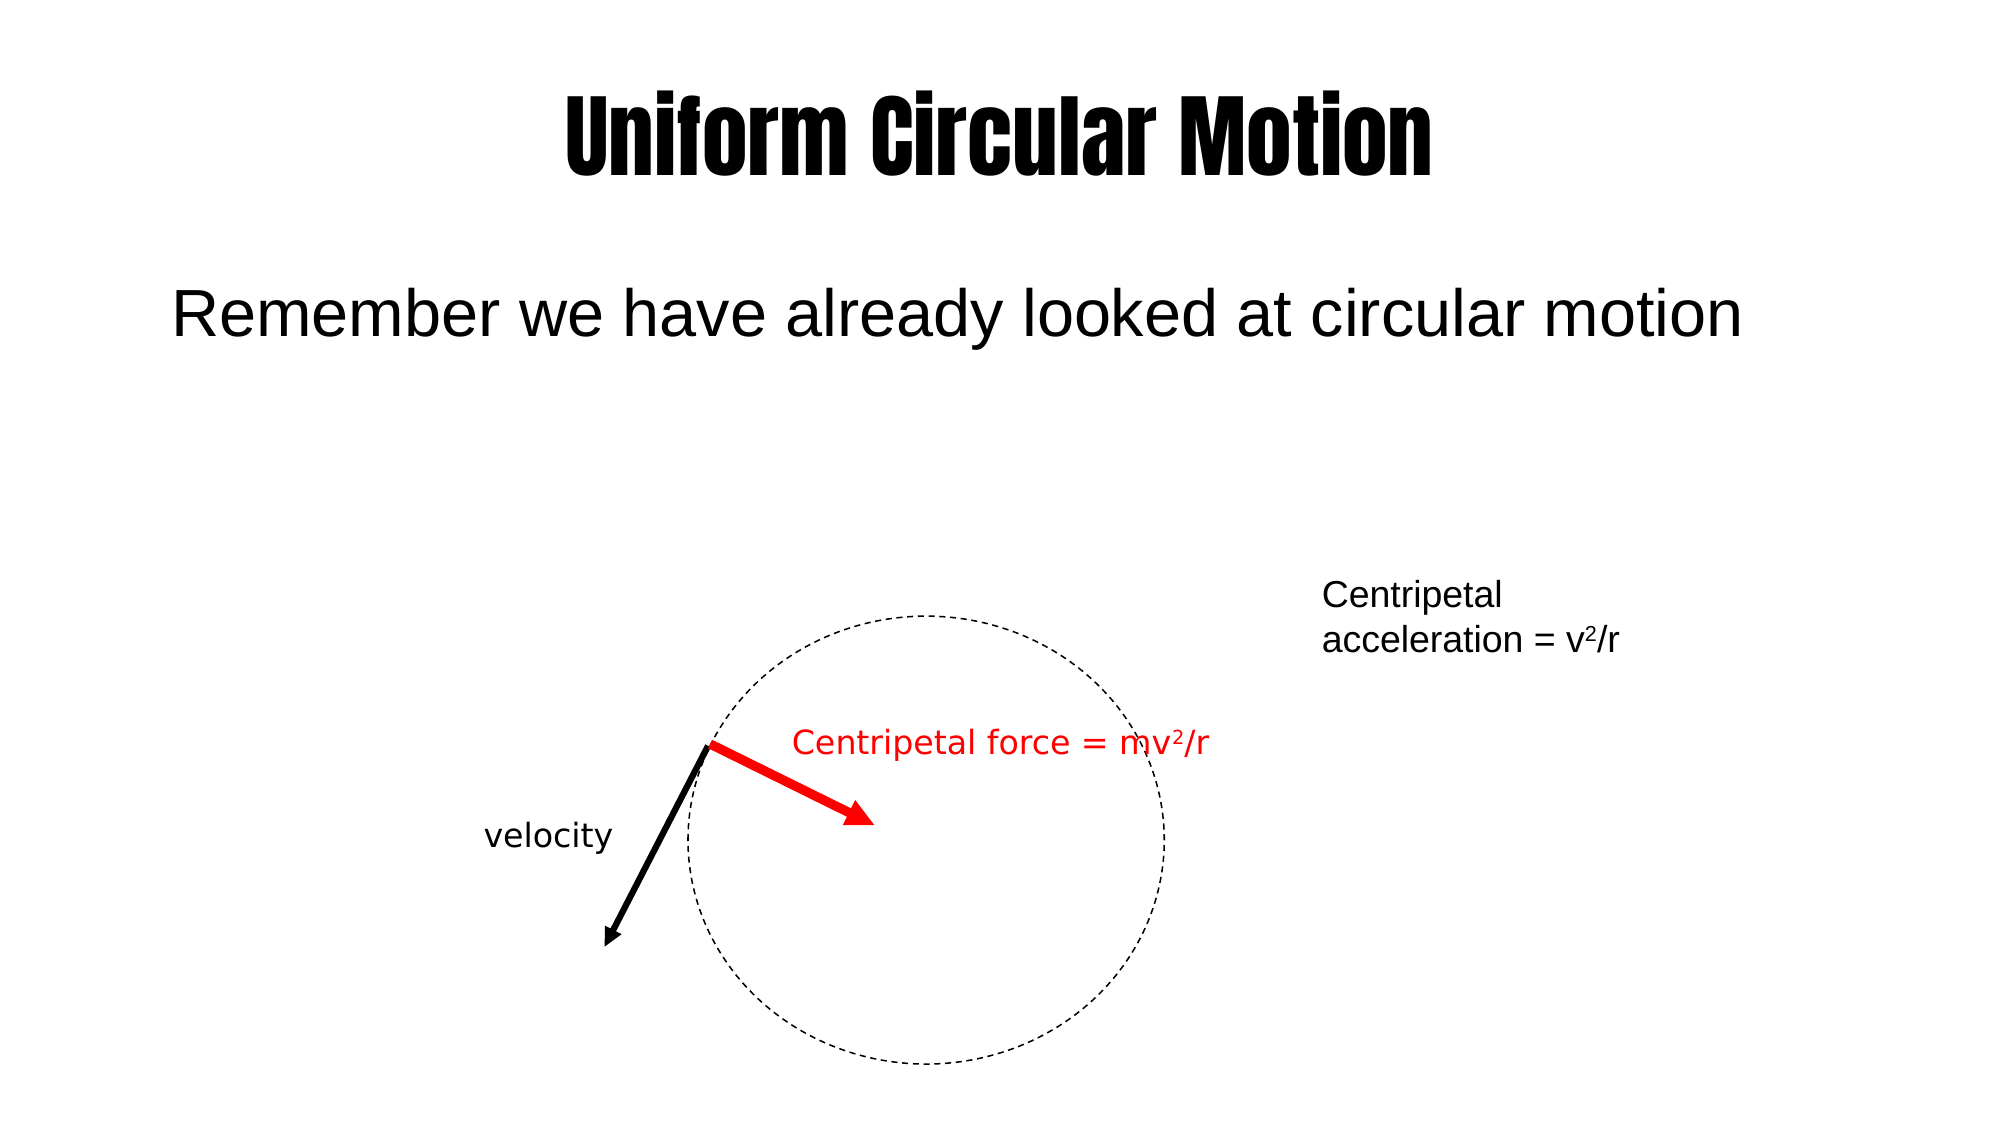

# Uniform Circular Motion
	Remember we have already looked at circular motion
Centripetal acceleration = v2/r

Centripetal force = mv2/r

velocity